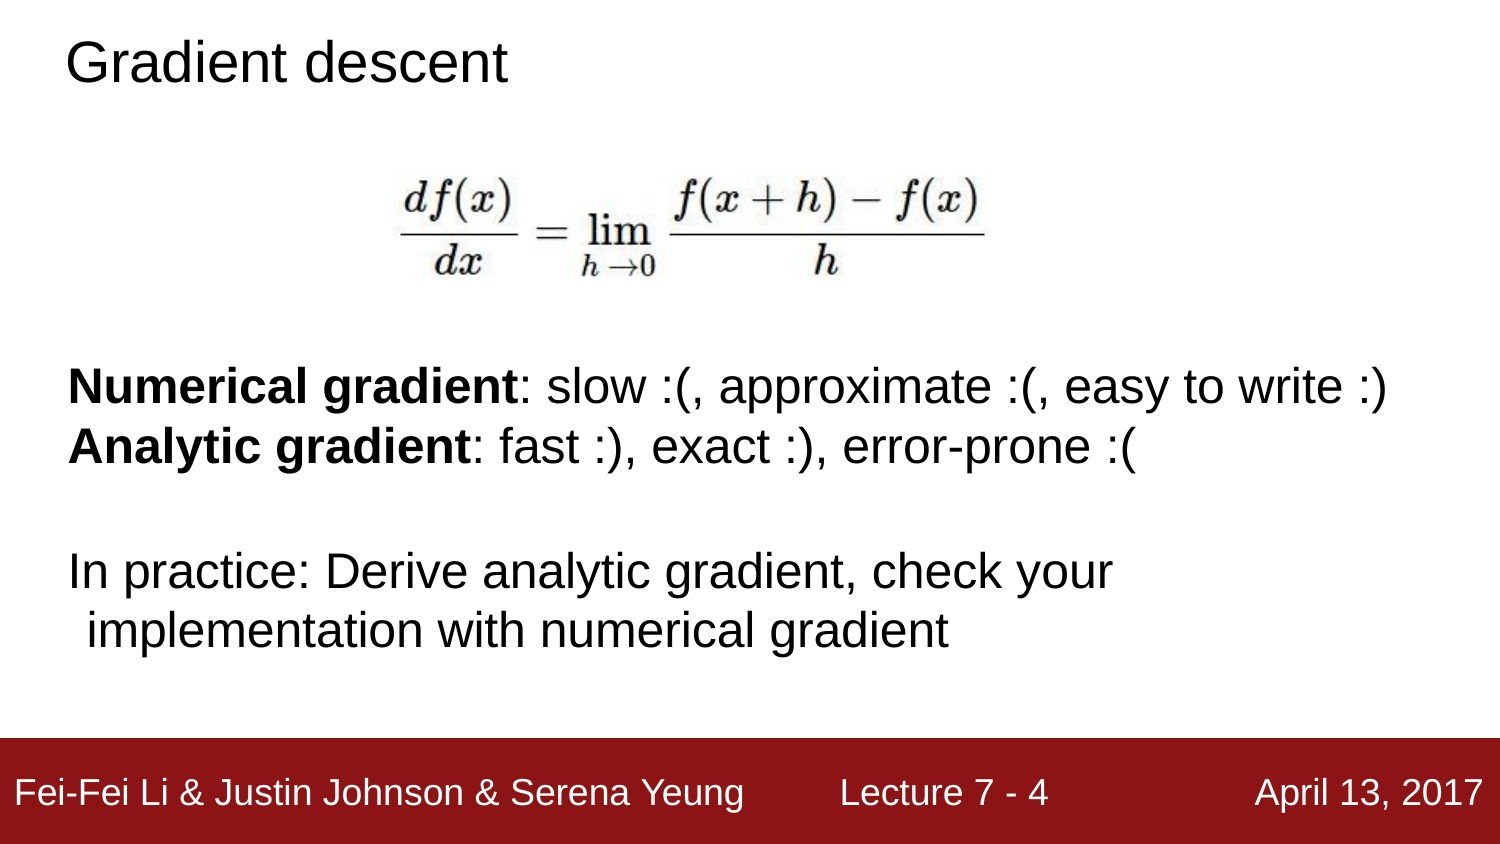

# Gradient descent

Numerical gradient: slow :(, approximate :(, easy to write :)
Analytic gradient: fast :), exact :), error-prone :(

In practice: Derive analytic gradient, check your  implementation with numerical gradient
Lecture 7 - 4
Fei-Fei Li & Justin Johnson & Serena Yeung
April 13, 2017